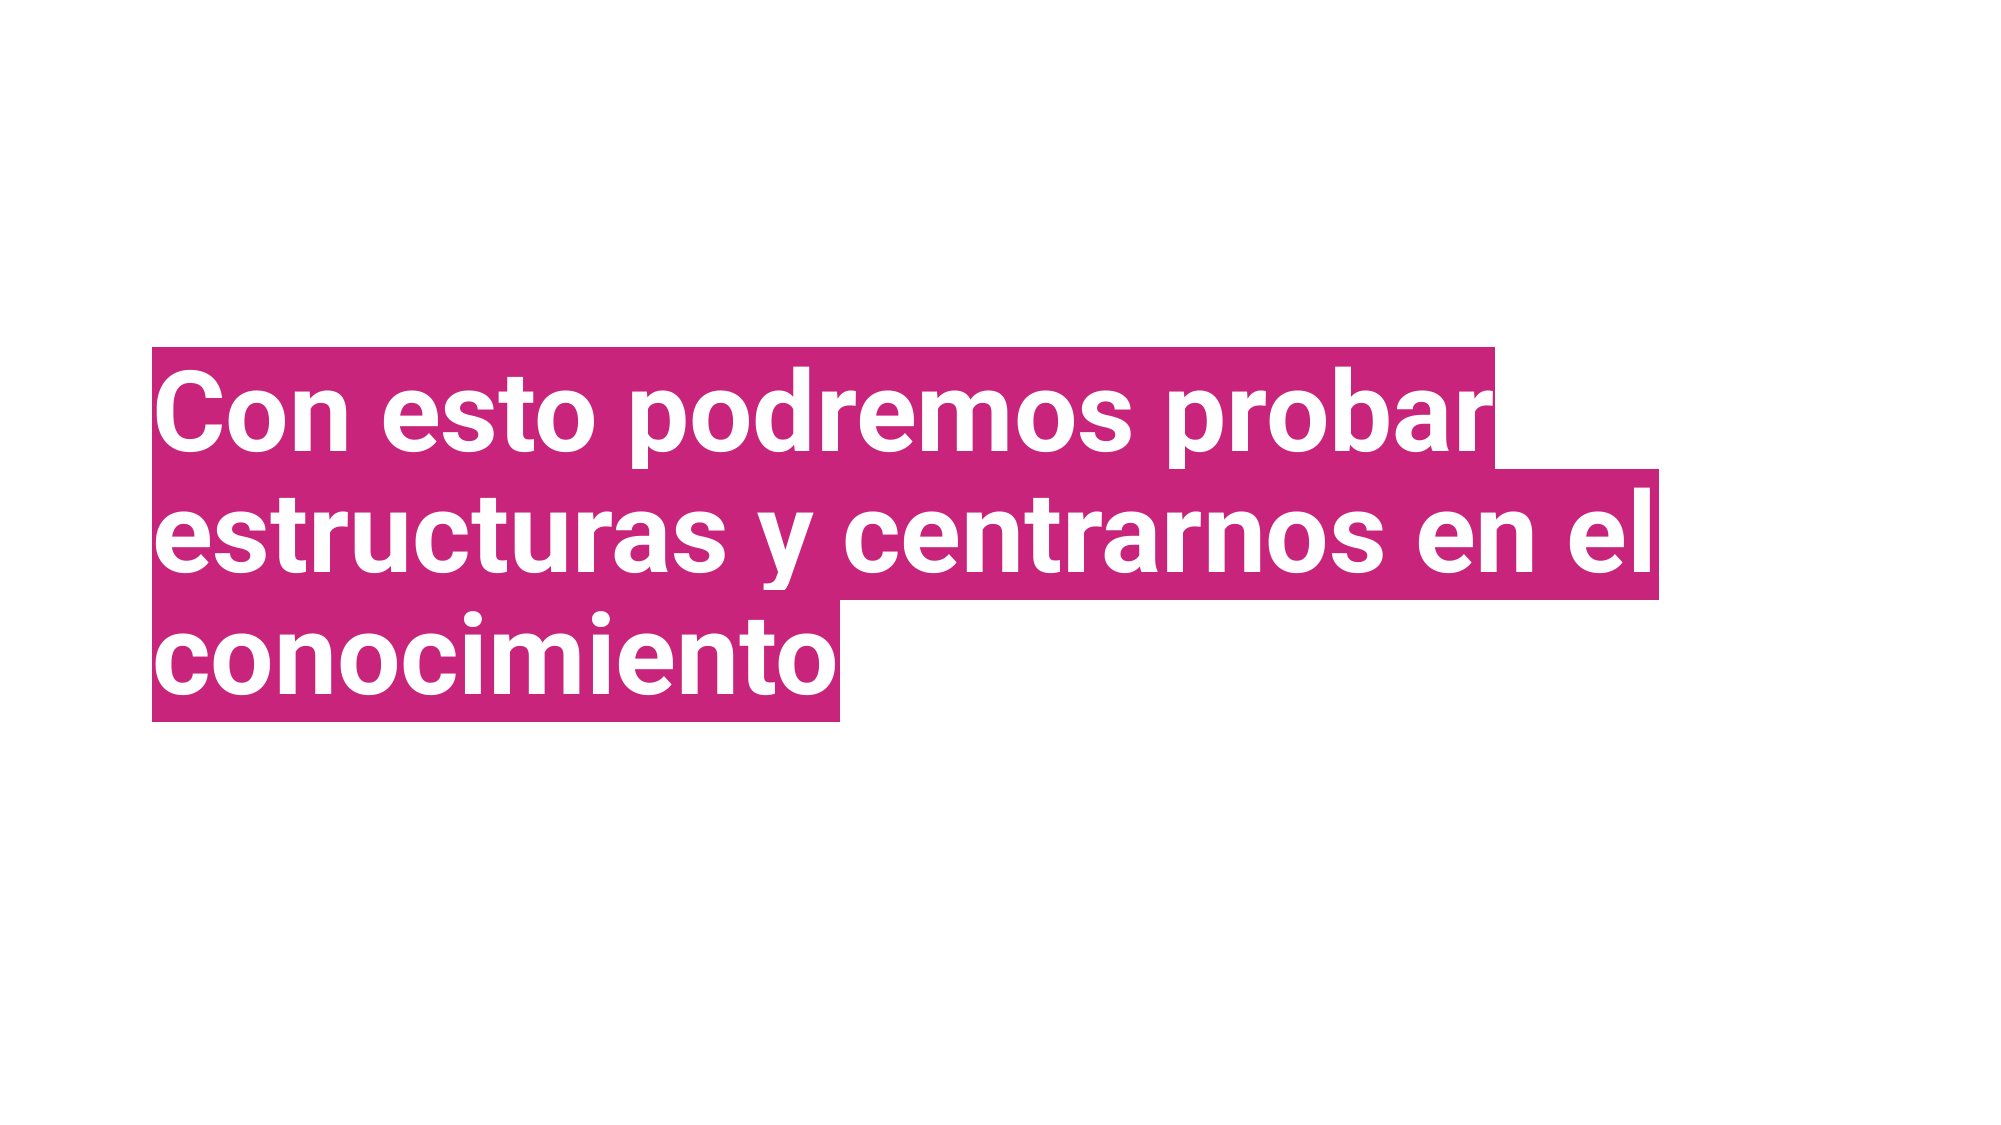

Con esto podremos probar estructuras y centrarnos en el conocimiento